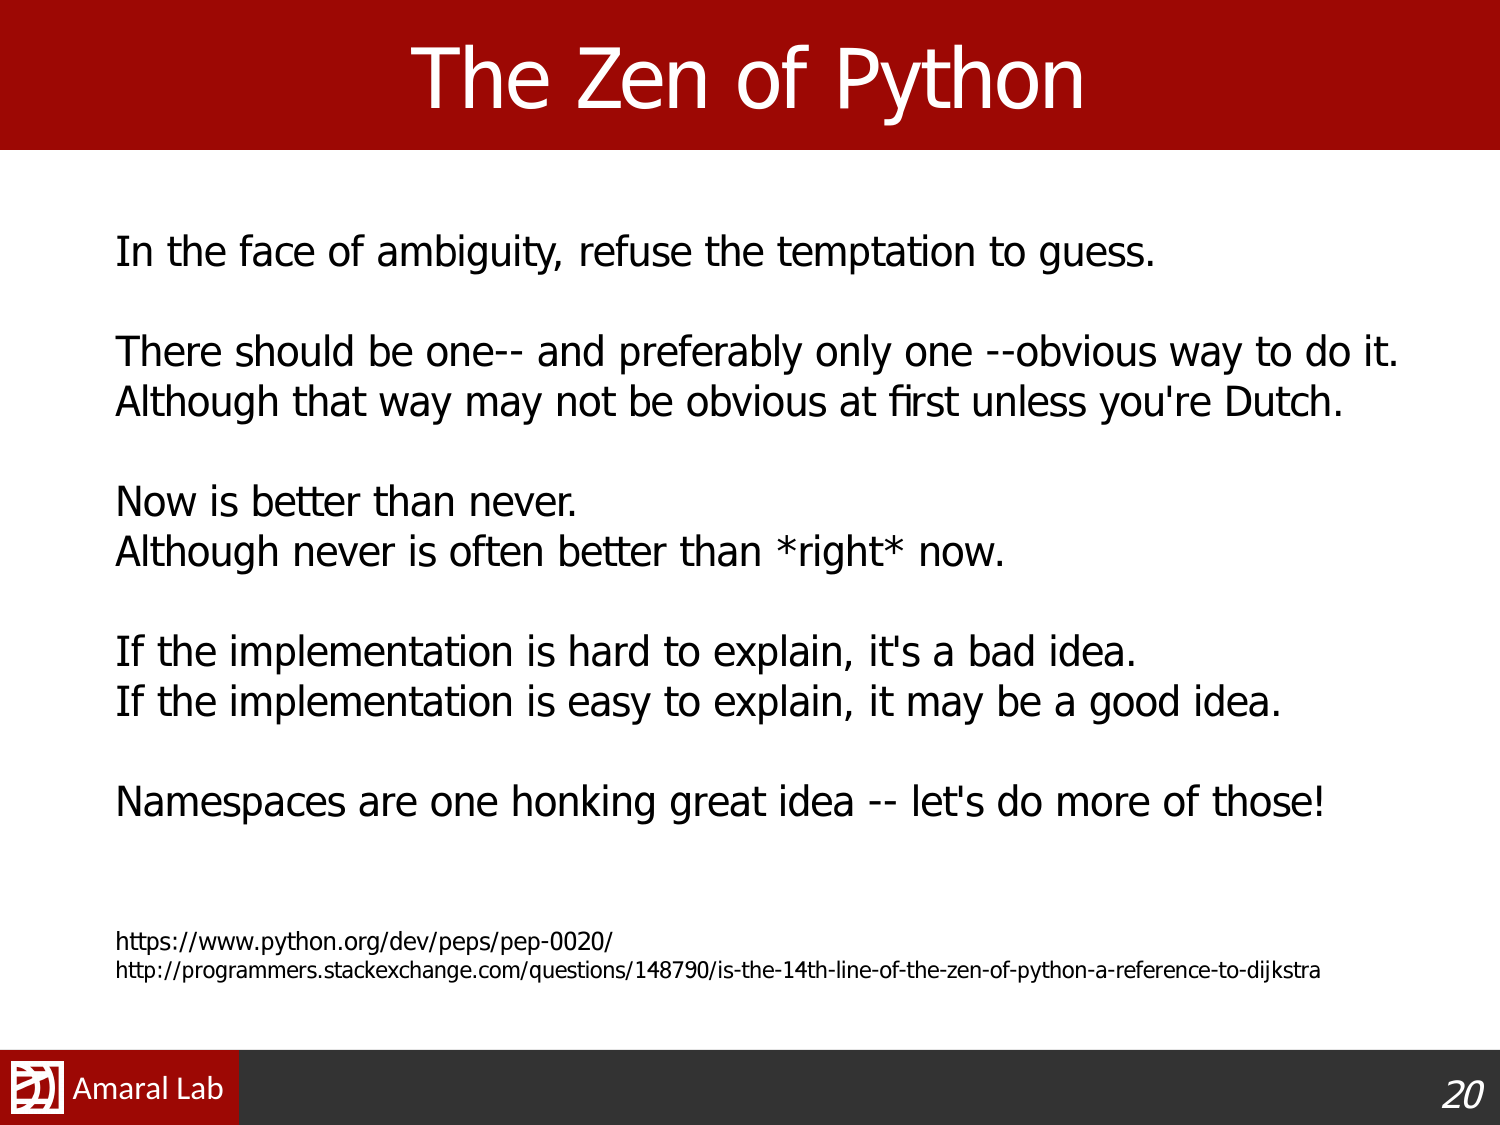

# The Zen of Python
In the face of ambiguity, refuse the temptation to guess.

There should be one-- and preferably only one --obvious way to do it.
Although that way may not be obvious at first unless you're Dutch.

Now is better than never.
Although never is often better than *right* now.

If the implementation is hard to explain, it's a bad idea.
If the implementation is easy to explain, it may be a good idea.

Namespaces are one honking great idea -- let's do more of those!

https://www.python.org/dev/peps/pep-0020/
http://programmers.stackexchange.com/questions/148790/is-the-14th-line-of-the-zen-of-python-a-reference-to-dijkstra